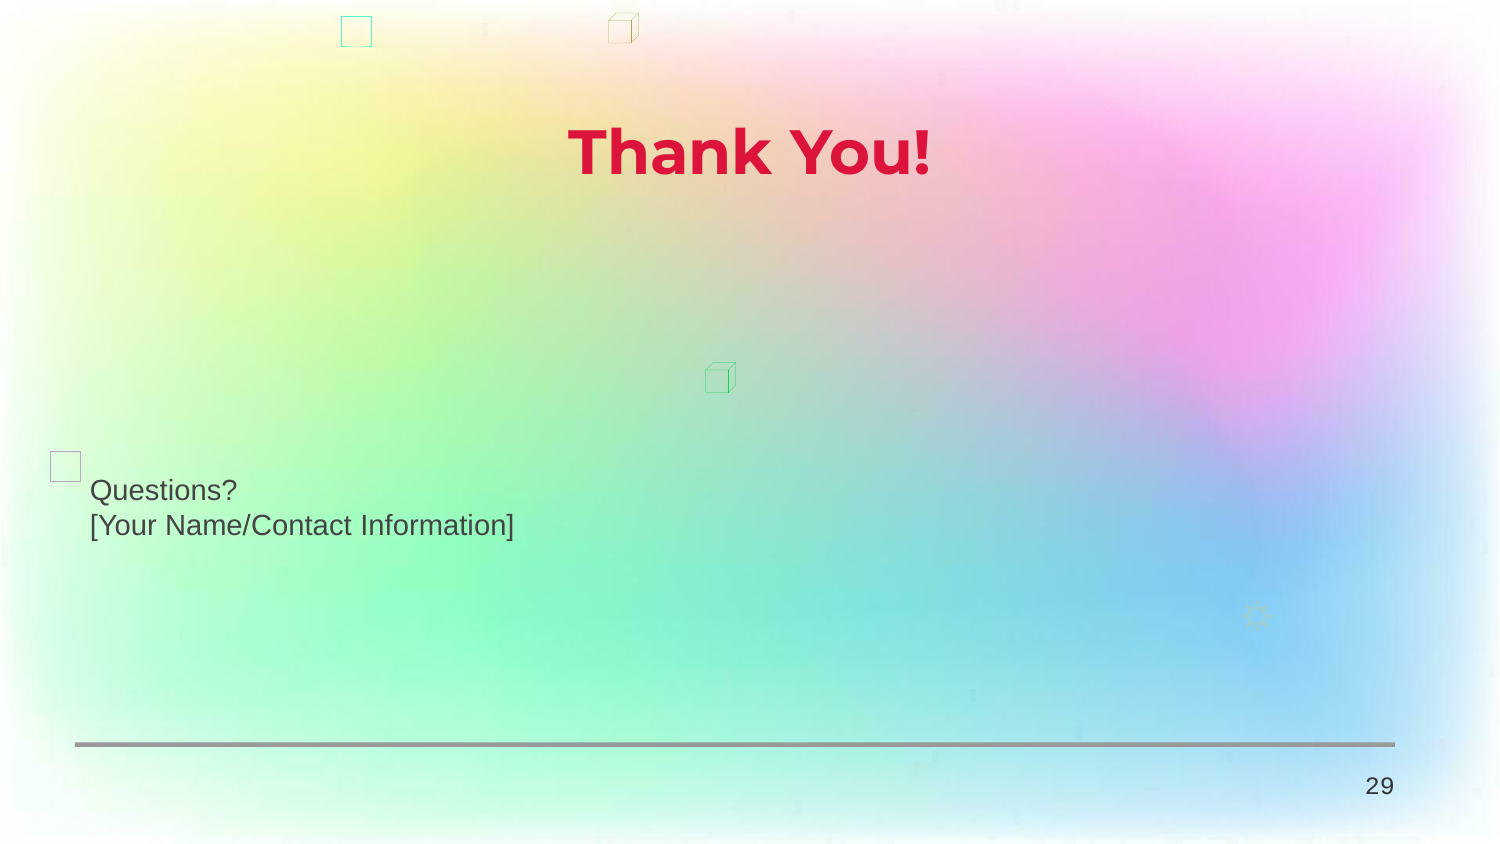

Thank You!
Questions?
[Your Name/Contact Information]

29